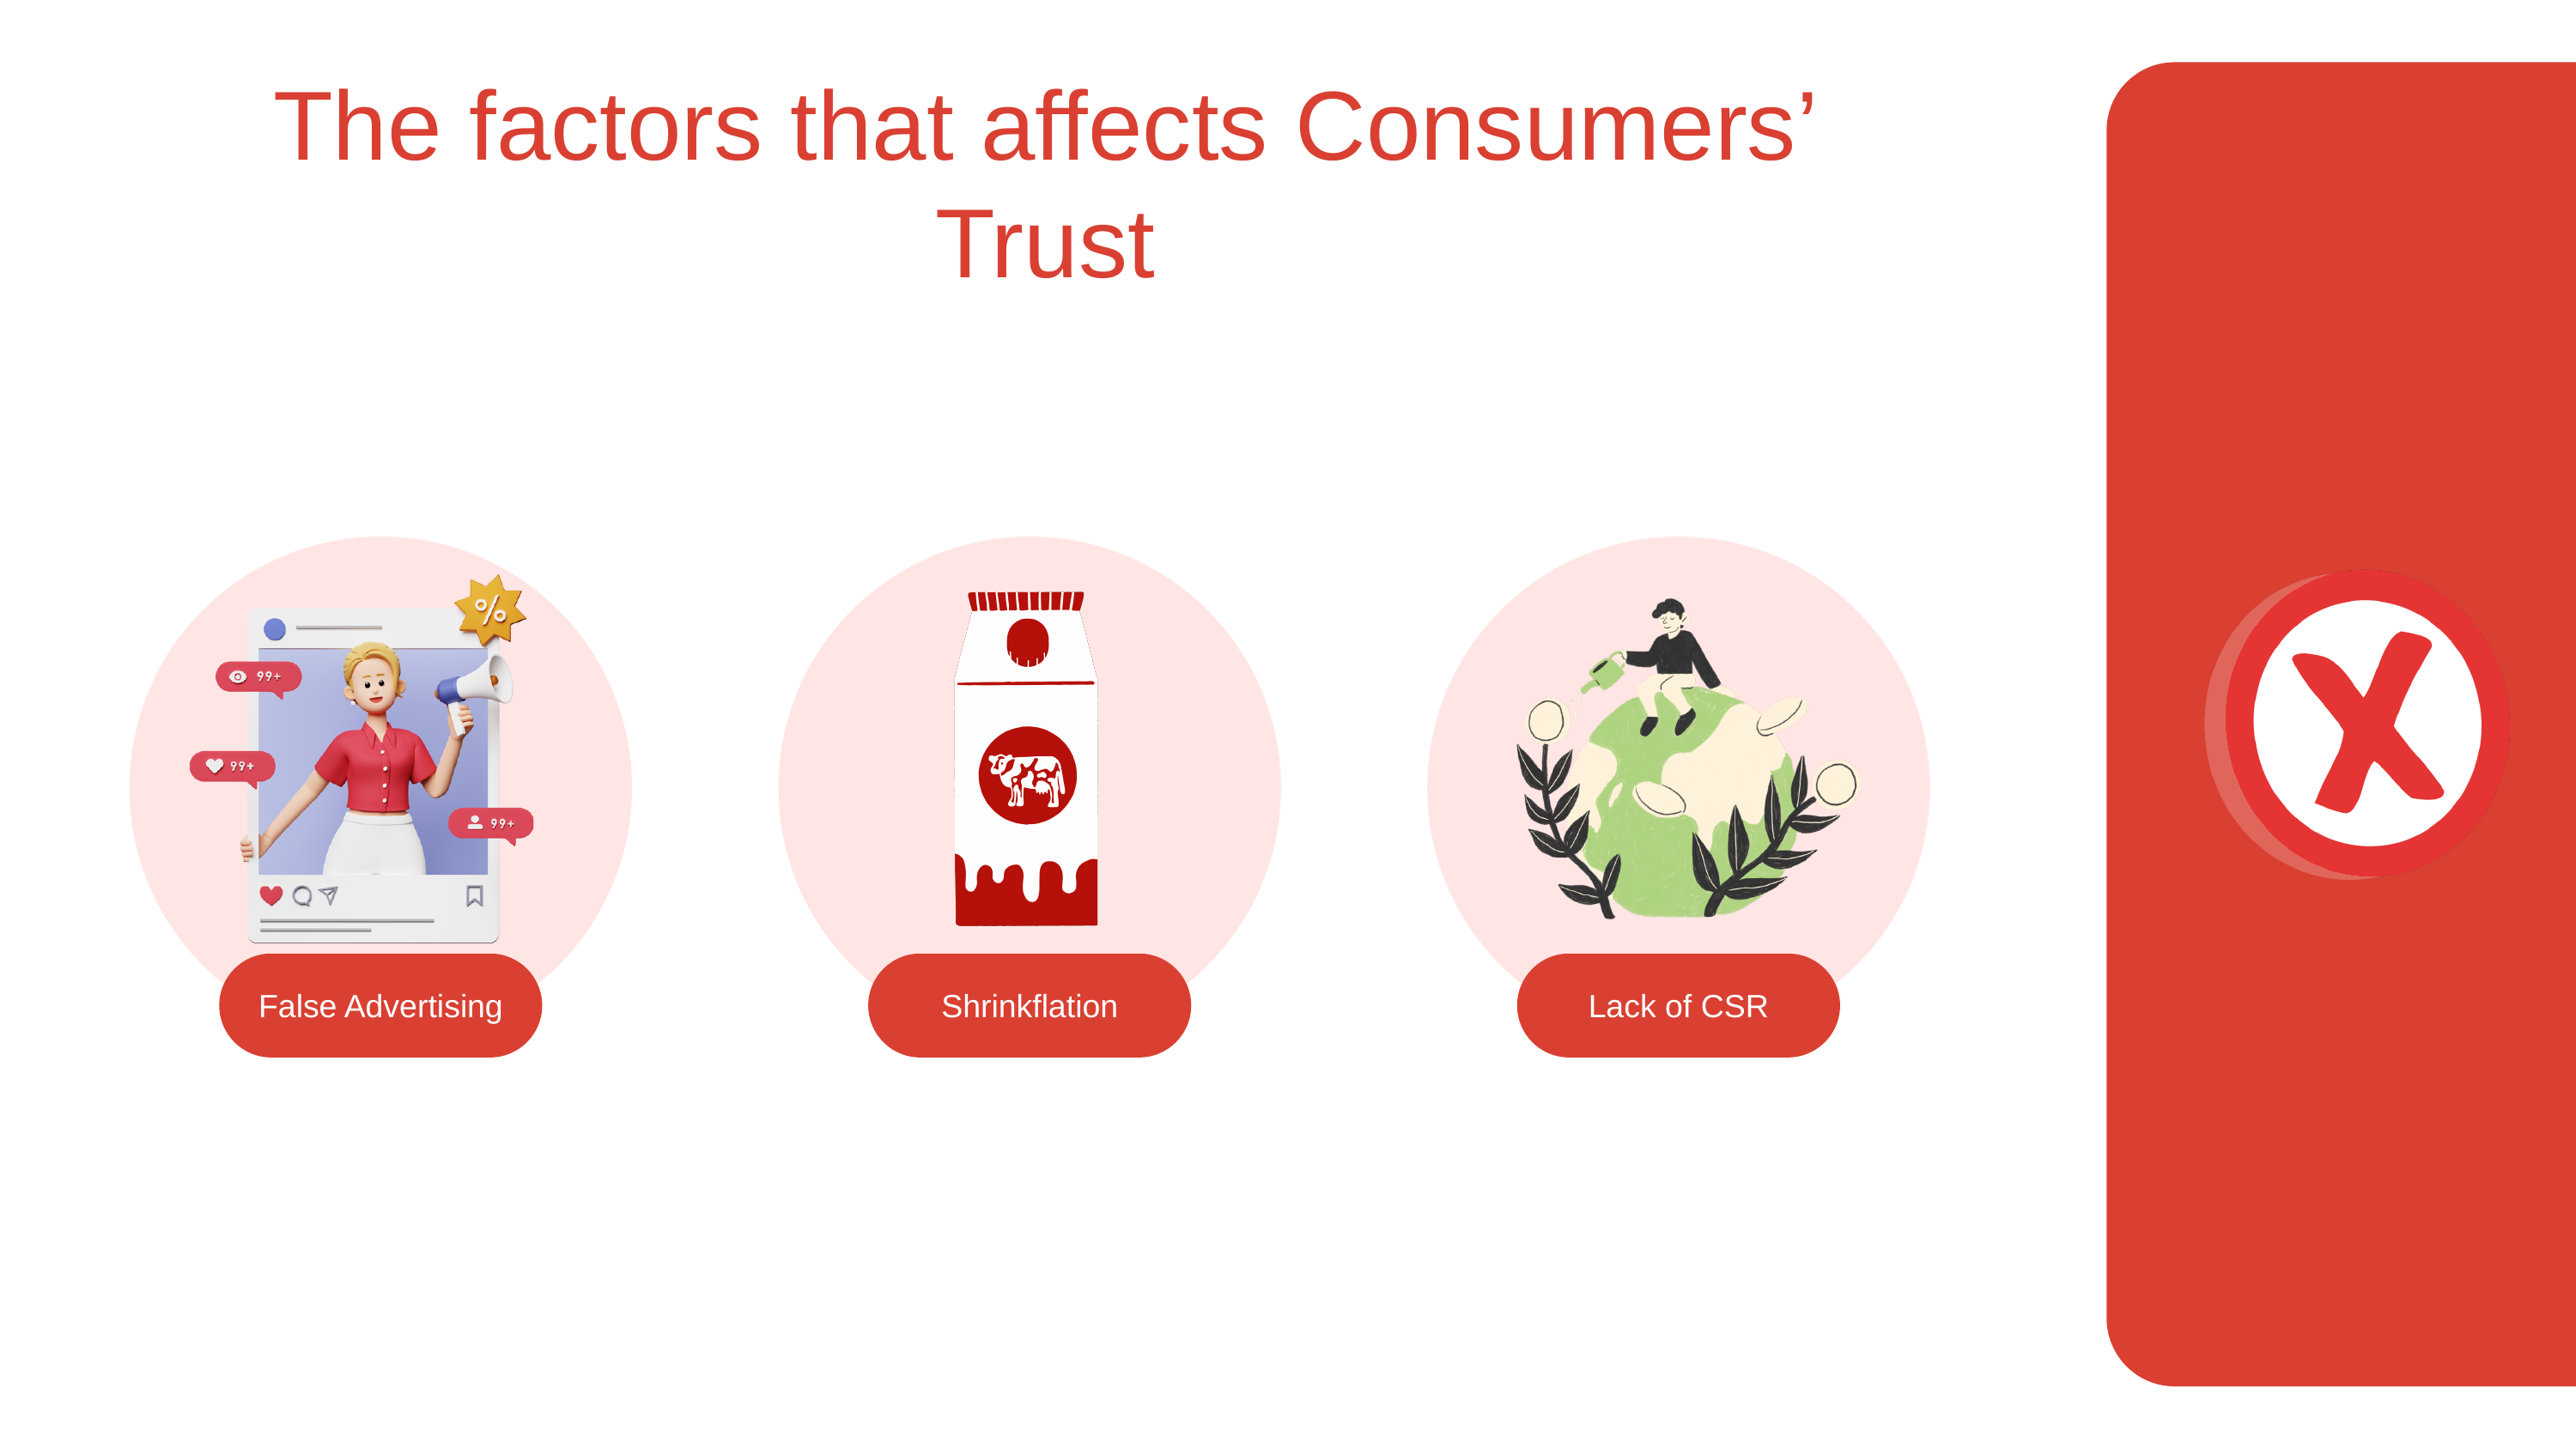

The factors that affects Consumers’ Trust

False Advertising
Shrinkflation
Lack of CSR